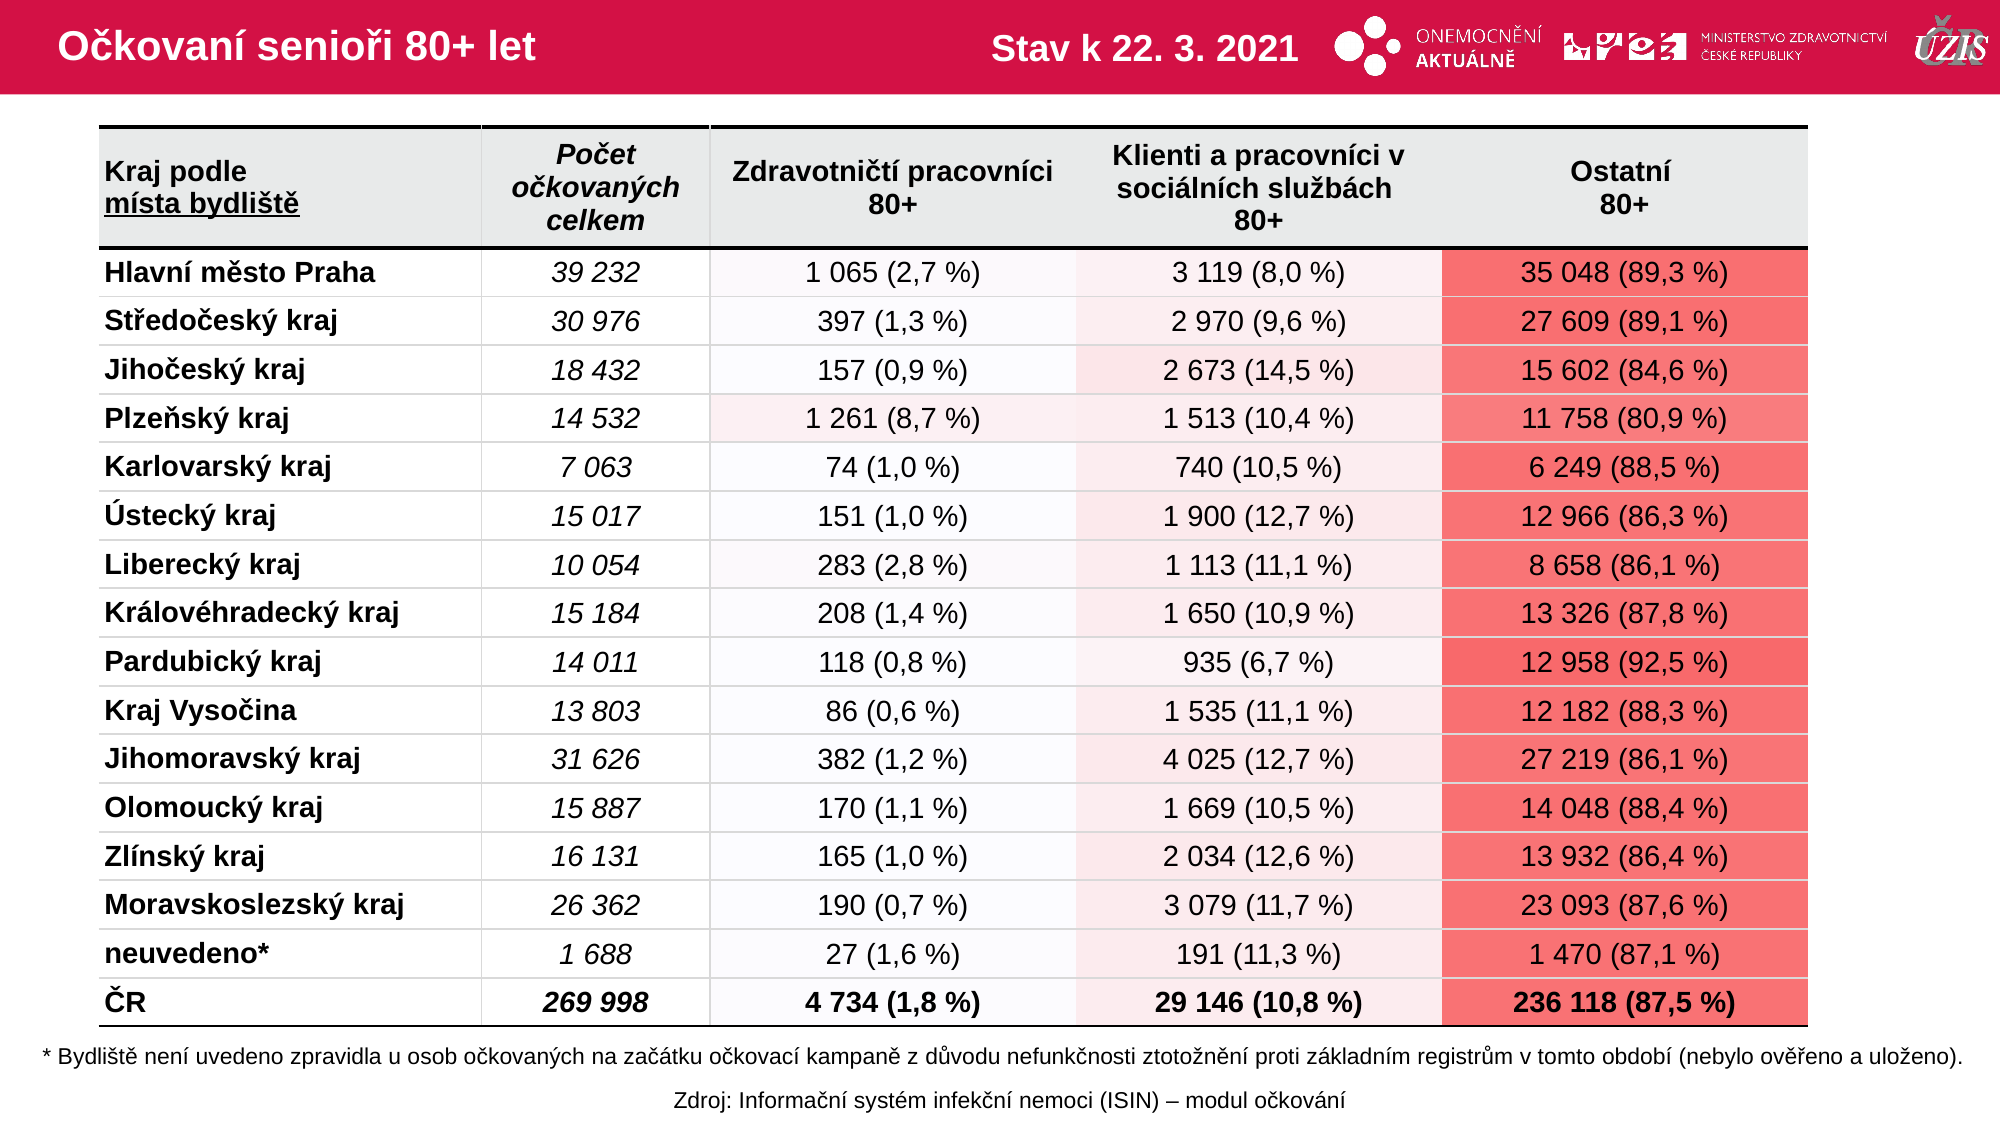

# Očkovaní senioři 80+ let
Stav k 22. 3. 2021
| Kraj podle místa bydliště | Počet očkovaných celkem | Zdravotničtí pracovníci 80+ | Klienti a pracovníci v sociálních službách 80+ | Ostatní 80+ |
| --- | --- | --- | --- | --- |
| Hlavní město Praha | 39 232 | 1 065 (2,7 %) | 3 119 (8,0 %) | 35 048 (89,3 %) |
| Středočeský kraj | 30 976 | 397 (1,3 %) | 2 970 (9,6 %) | 27 609 (89,1 %) |
| Jihočeský kraj | 18 432 | 157 (0,9 %) | 2 673 (14,5 %) | 15 602 (84,6 %) |
| Plzeňský kraj | 14 532 | 1 261 (8,7 %) | 1 513 (10,4 %) | 11 758 (80,9 %) |
| Karlovarský kraj | 7 063 | 74 (1,0 %) | 740 (10,5 %) | 6 249 (88,5 %) |
| Ústecký kraj | 15 017 | 151 (1,0 %) | 1 900 (12,7 %) | 12 966 (86,3 %) |
| Liberecký kraj | 10 054 | 283 (2,8 %) | 1 113 (11,1 %) | 8 658 (86,1 %) |
| Královéhradecký kraj | 15 184 | 208 (1,4 %) | 1 650 (10,9 %) | 13 326 (87,8 %) |
| Pardubický kraj | 14 011 | 118 (0,8 %) | 935 (6,7 %) | 12 958 (92,5 %) |
| Kraj Vysočina | 13 803 | 86 (0,6 %) | 1 535 (11,1 %) | 12 182 (88,3 %) |
| Jihomoravský kraj | 31 626 | 382 (1,2 %) | 4 025 (12,7 %) | 27 219 (86,1 %) |
| Olomoucký kraj | 15 887 | 170 (1,1 %) | 1 669 (10,5 %) | 14 048 (88,4 %) |
| Zlínský kraj | 16 131 | 165 (1,0 %) | 2 034 (12,6 %) | 13 932 (86,4 %) |
| Moravskoslezský kraj | 26 362 | 190 (0,7 %) | 3 079 (11,7 %) | 23 093 (87,6 %) |
| neuvedeno\* | 1 688 | 27 (1,6 %) | 191 (11,3 %) | 1 470 (87,1 %) |
| ČR | 269 998 | 4 734 (1,8 %) | 29 146 (10,8 %) | 236 118 (87,5 %) |
|  |  |  |
| --- | --- | --- |
|  |  |  |
|  |  |  |
|  |  |  |
|  |  |  |
|  |  |  |
|  |  |  |
|  |  |  |
|  |  |  |
|  |  |  |
|  |  |  |
|  |  |  |
|  |  |  |
|  |  |  |
|  |  |  |
|  |  |  |
* Bydliště není uvedeno zpravidla u osob očkovaných na začátku očkovací kampaně z důvodu nefunkčnosti ztotožnění proti základním registrům v tomto období (nebylo ověřeno a uloženo).
Zdroj: Informační systém infekční nemoci (ISIN) – modul očkování